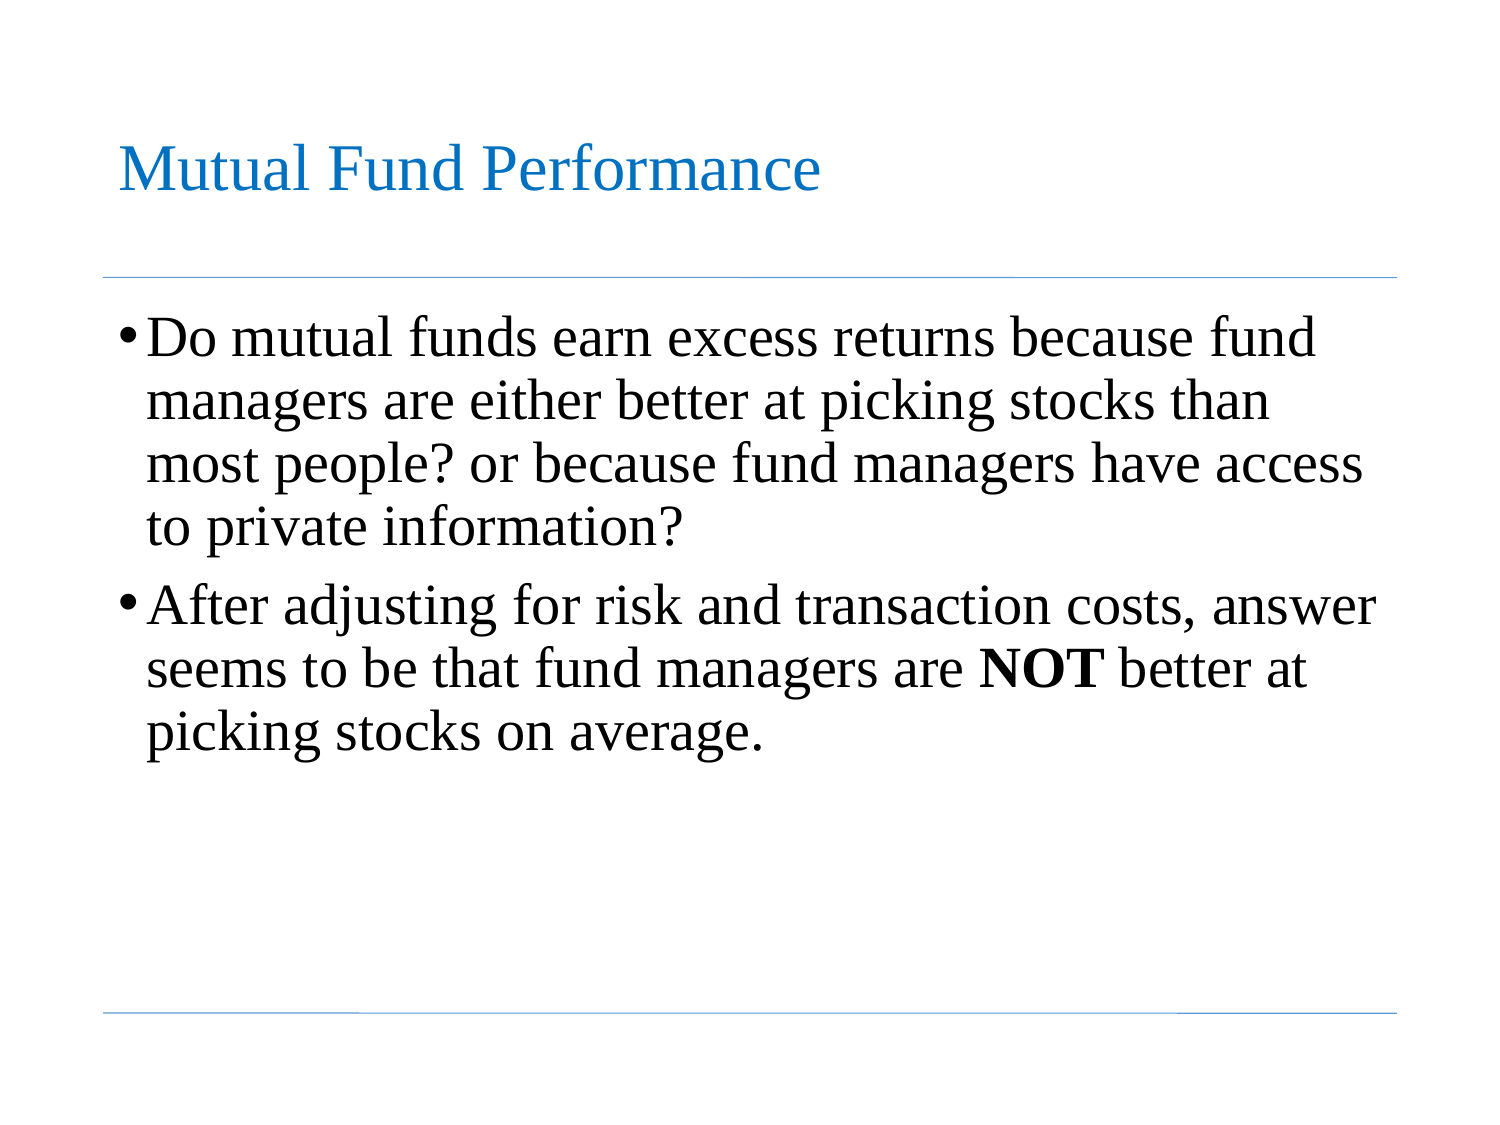

# Mutual Fund Performance
Do mutual funds earn excess returns because fund managers are either better at picking stocks than most people? or because fund managers have access to private information?
After adjusting for risk and transaction costs, answer seems to be that fund managers are NOT better at picking stocks on average.